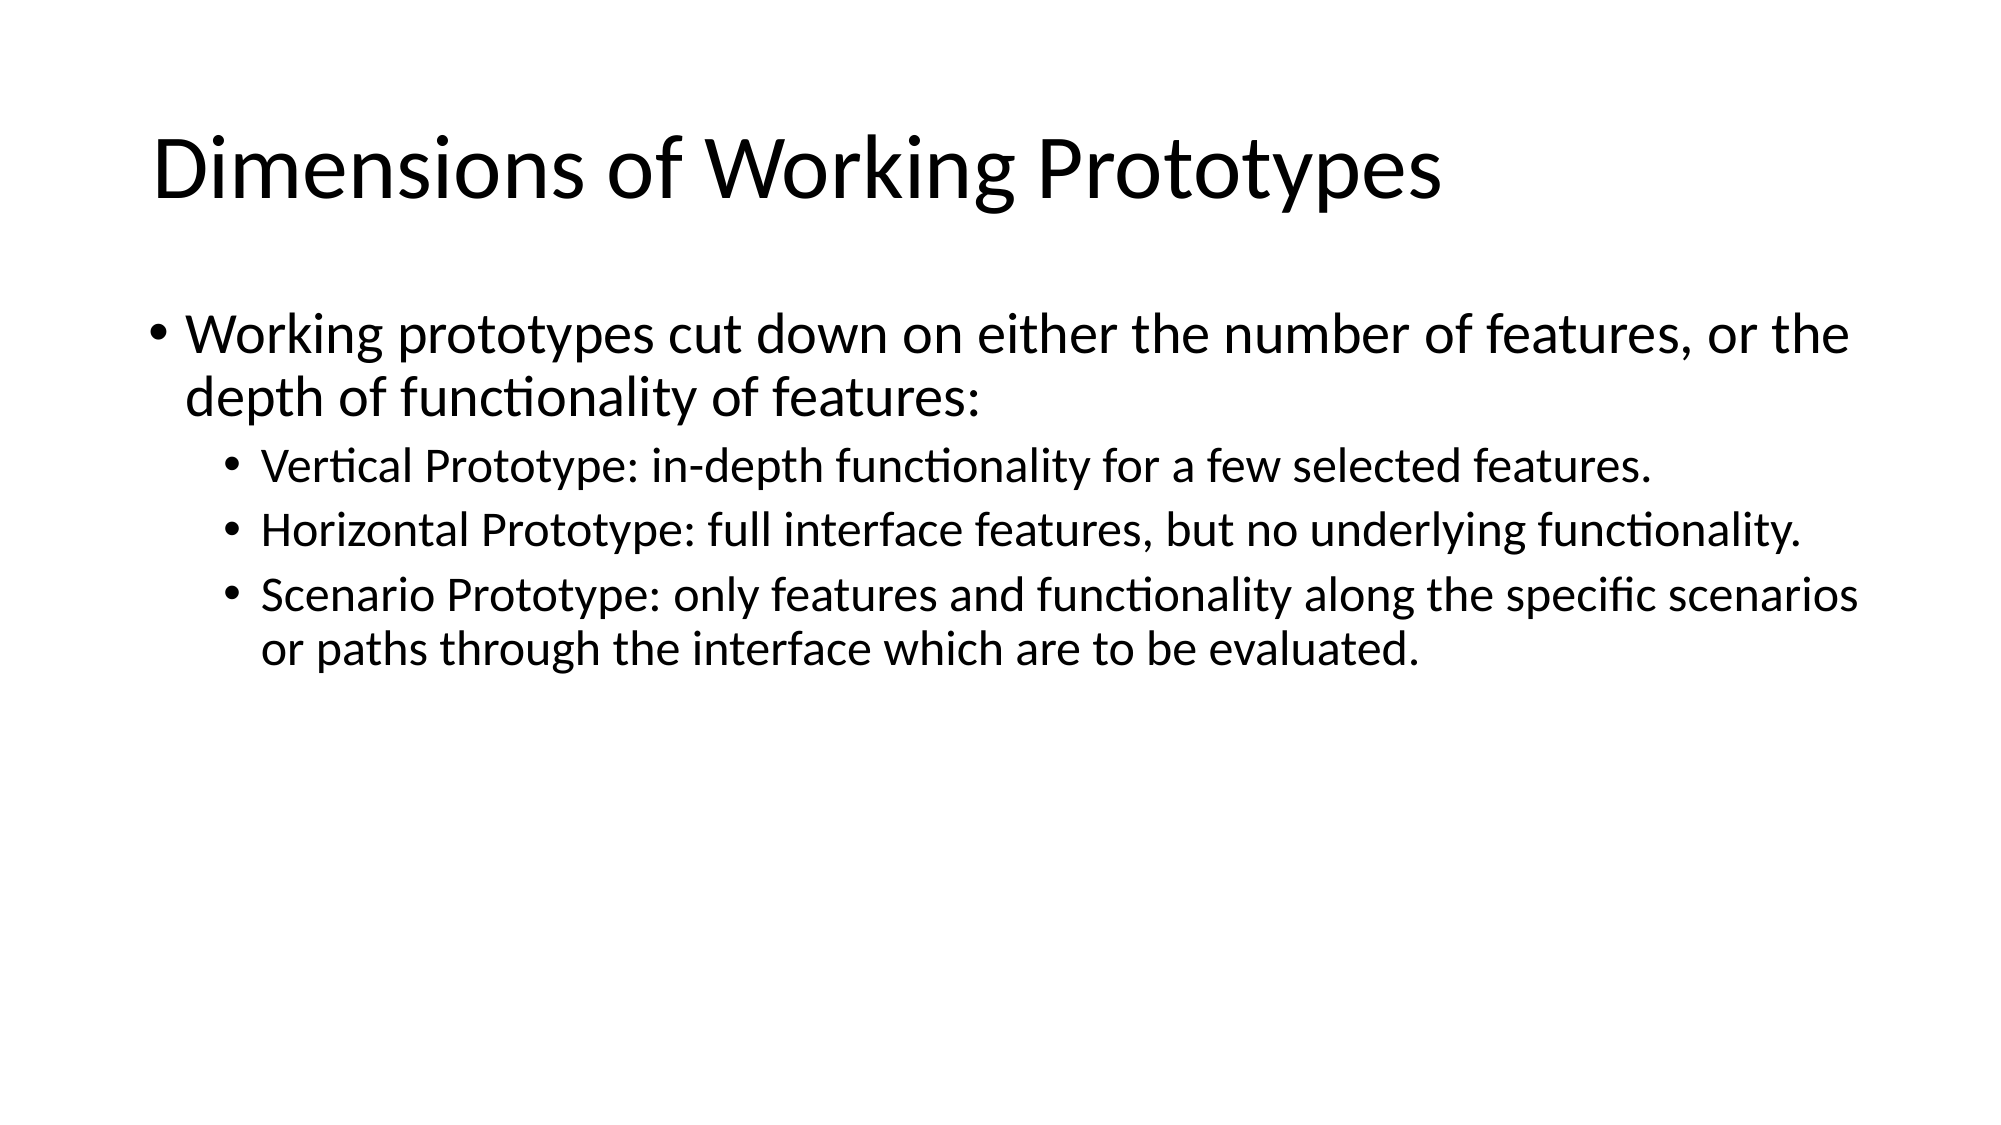

# Dimensions of Working Prototypes
Working prototypes cut down on either the number of features, or the depth of functionality of features:
Vertical Prototype: in-depth functionality for a few selected features.
Horizontal Prototype: full interface features, but no underlying functionality.
Scenario Prototype: only features and functionality along the specific scenarios or paths through the interface which are to be evaluated.